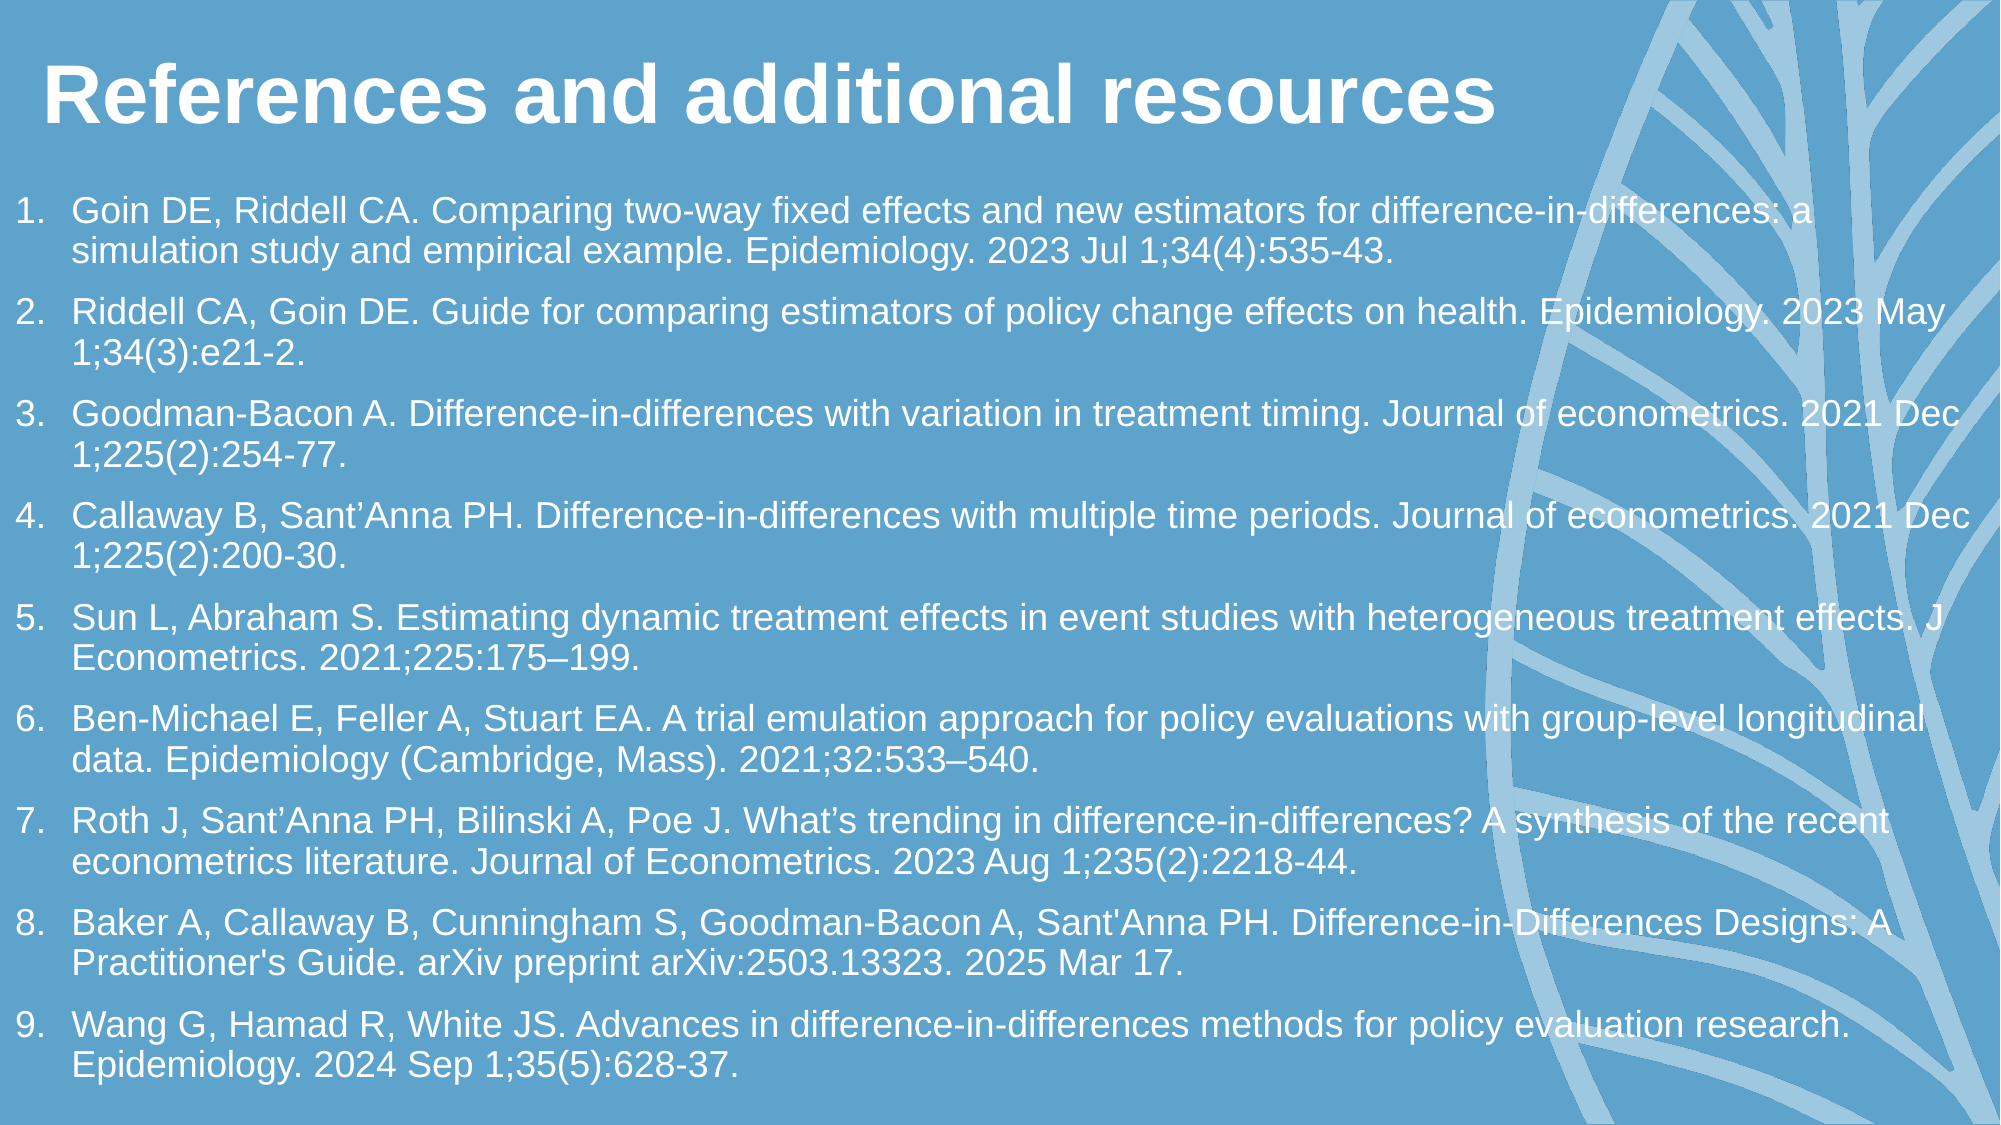

# References and additional resources

Goin DE, Riddell CA. Comparing two-way fixed effects and new estimators for difference-in-differences: a simulation study and empirical example. Epidemiology. 2023 Jul 1;34(4):535-43.
Riddell CA, Goin DE. Guide for comparing estimators of policy change effects on health. Epidemiology. 2023 May 1;34(3):e21-2.
Goodman-Bacon A. Difference-in-differences with variation in treatment timing. Journal of econometrics. 2021 Dec 1;225(2):254-77.
Callaway B, Sant’Anna PH. Difference-in-differences with multiple time periods. Journal of econometrics. 2021 Dec 1;225(2):200-30.
Sun L, Abraham S. Estimating dynamic treatment effects in event studies with heterogeneous treatment effects. J Econometrics. 2021;225:175–199.
Ben-Michael E, Feller A, Stuart EA. A trial emulation approach for policy evaluations with group-level longitudinal data. Epidemiology (Cambridge, Mass). 2021;32:533–540.
Roth J, Sant’Anna PH, Bilinski A, Poe J. What’s trending in difference-in-differences? A synthesis of the recent econometrics literature. Journal of Econometrics. 2023 Aug 1;235(2):2218-44.
Baker A, Callaway B, Cunningham S, Goodman-Bacon A, Sant'Anna PH. Difference-in-Differences Designs: A Practitioner's Guide. arXiv preprint arXiv:2503.13323. 2025 Mar 17.
Wang G, Hamad R, White JS. Advances in difference-in-differences methods for policy evaluation research. Epidemiology. 2024 Sep 1;35(5):628-37.